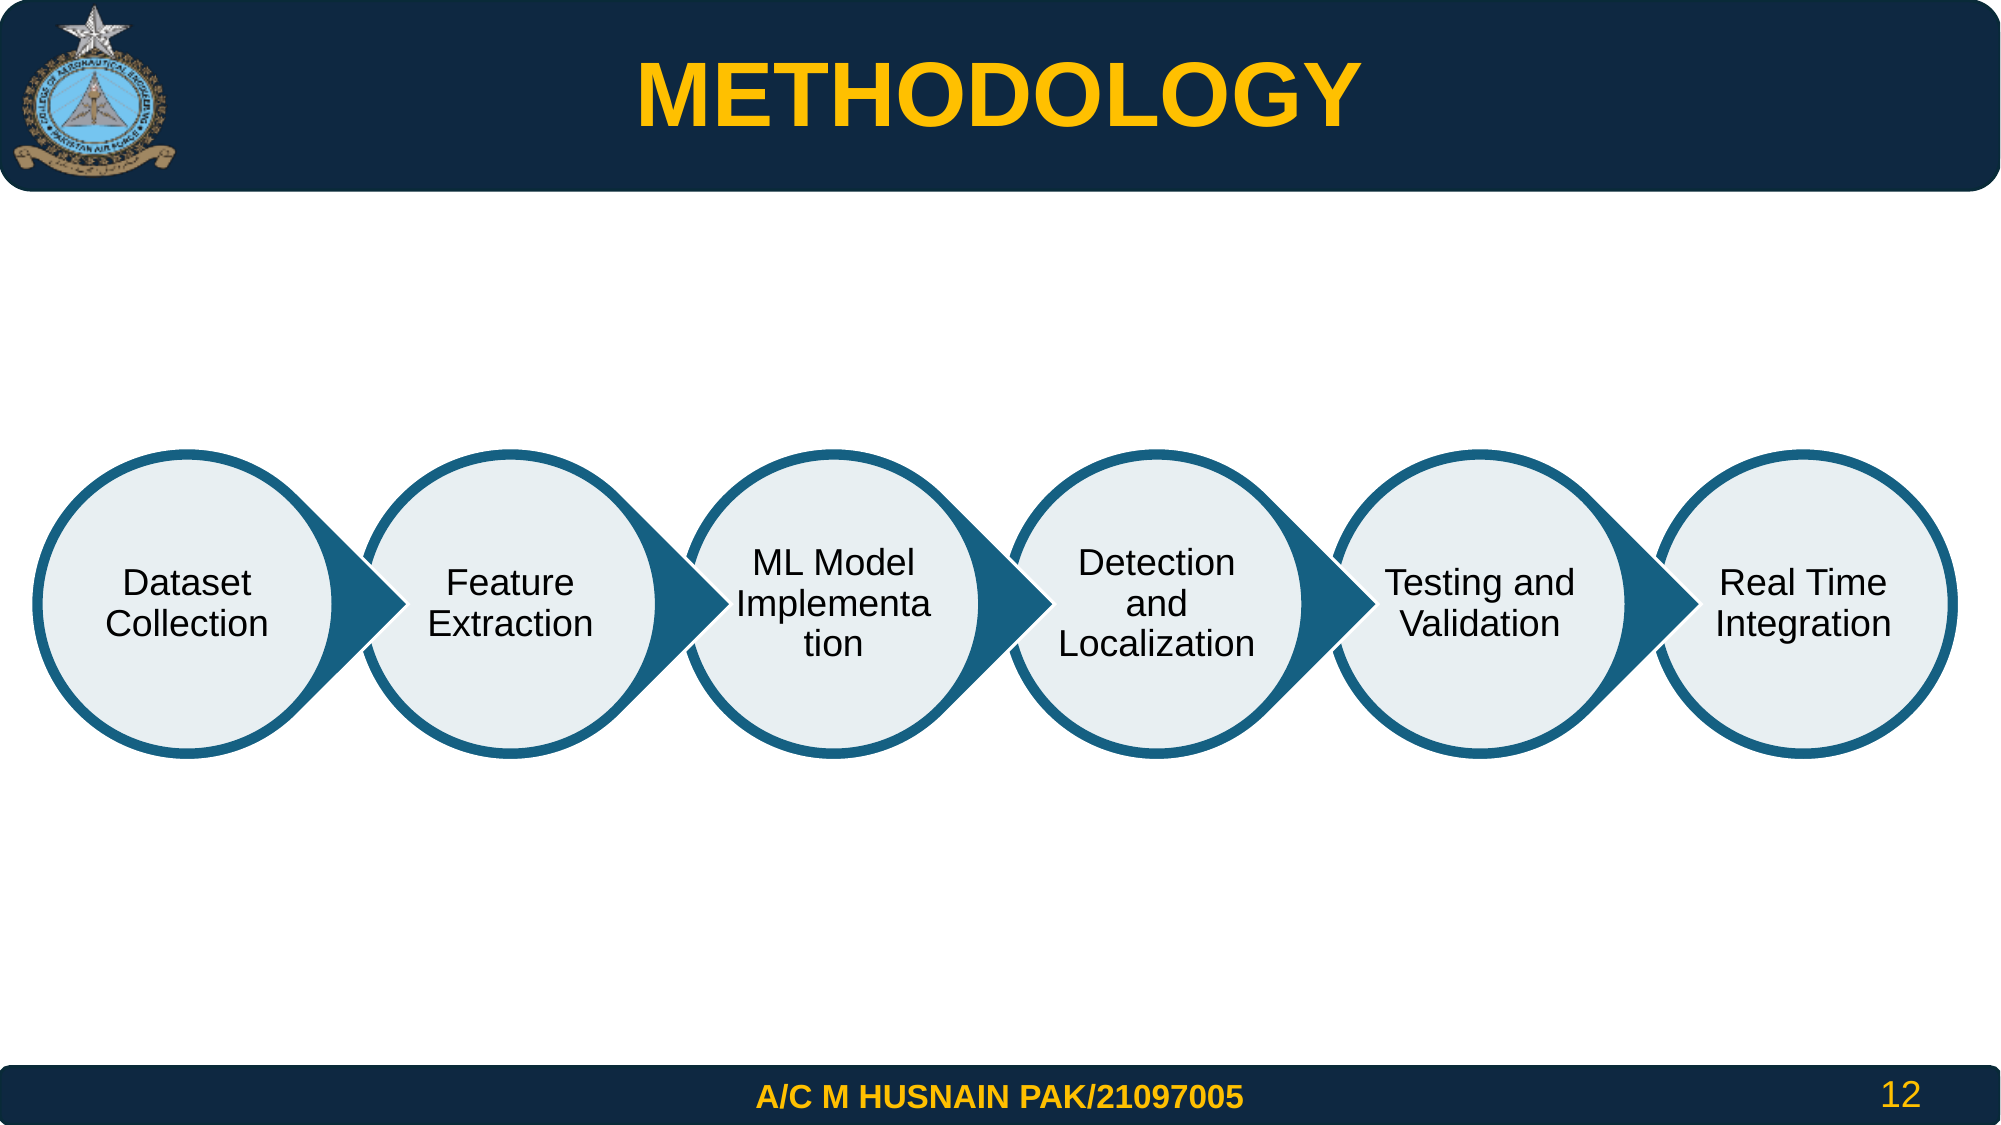

METHODOLOGY
Real Time Integration
Testing and Validation
Detection and Localization
ML Model Implementation
Feature Extraction
Dataset Collection